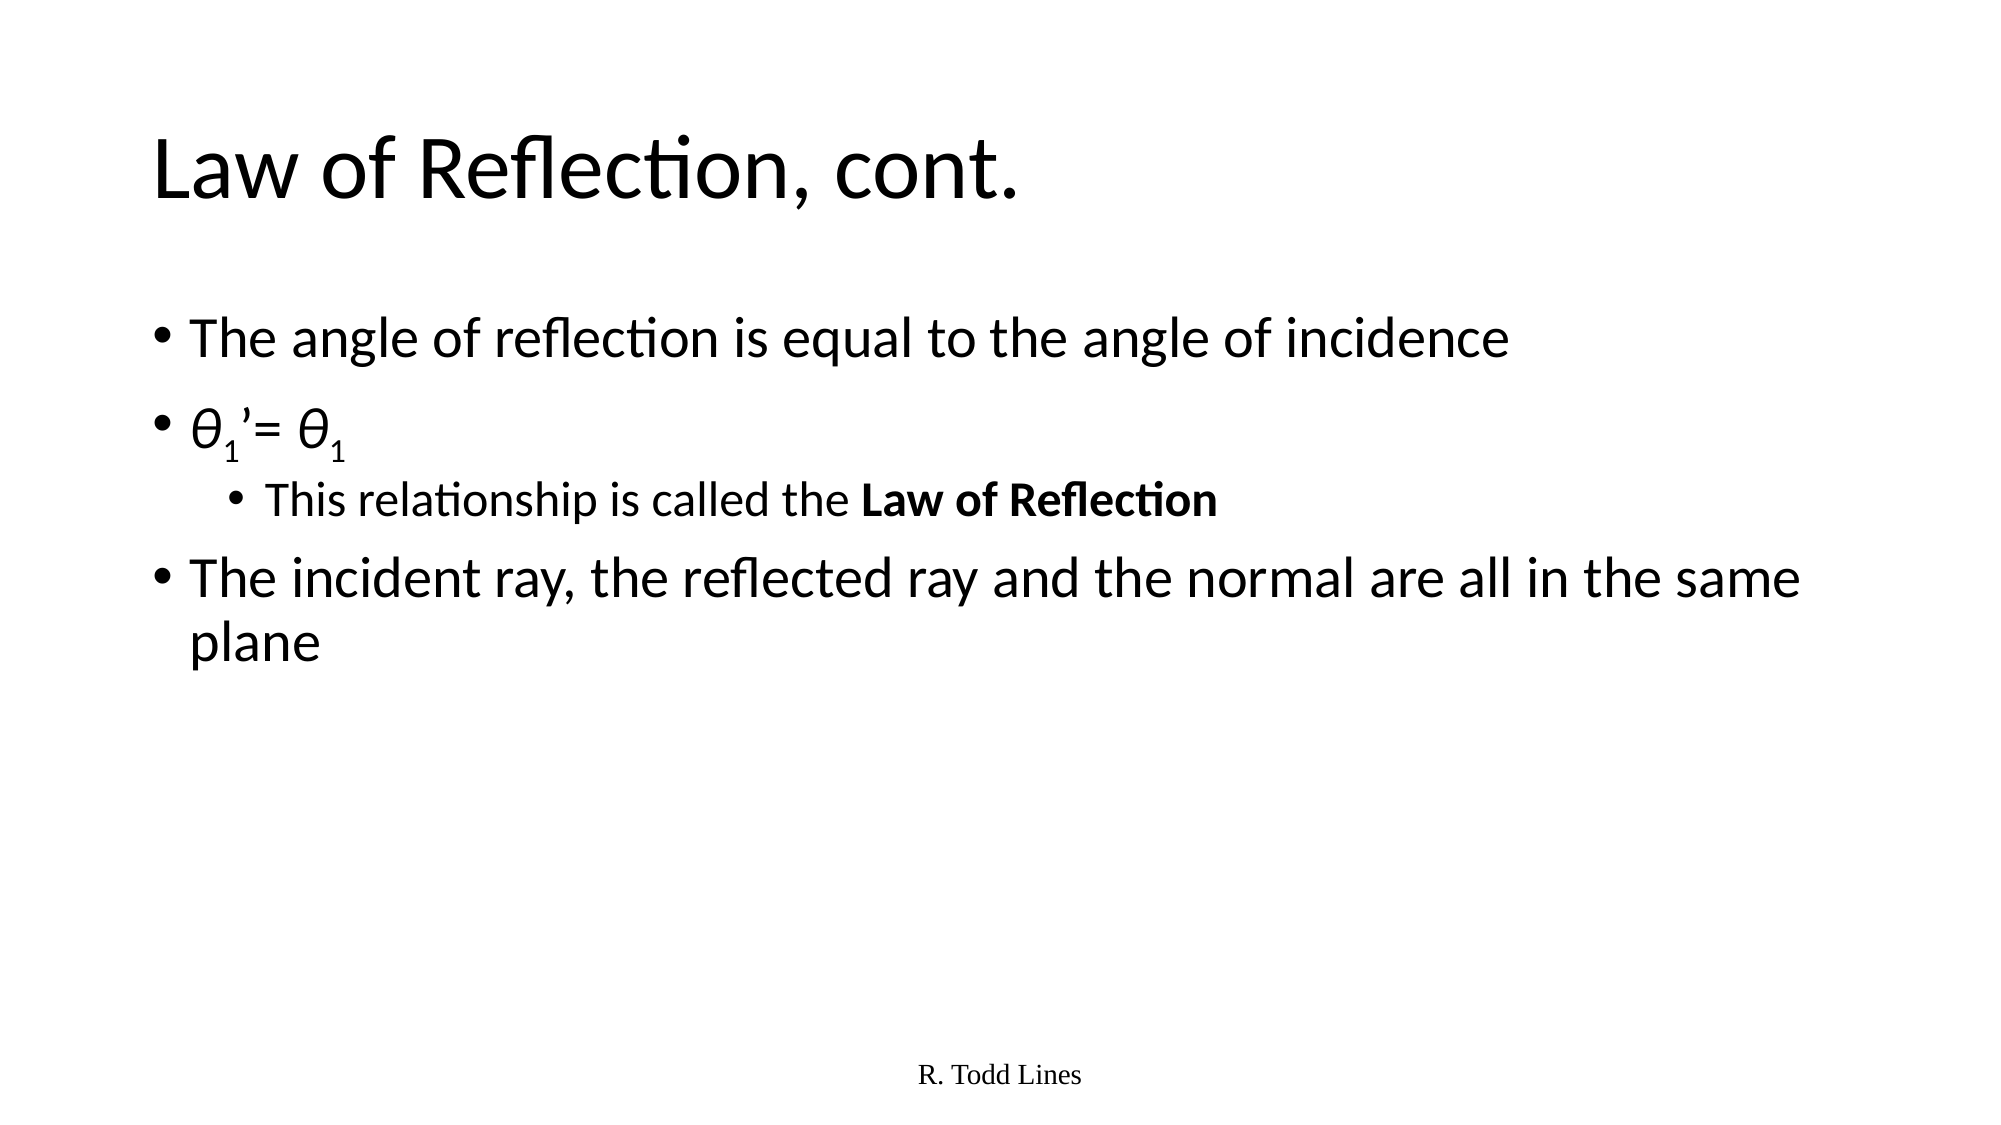

# Law of Reflection, cont.
The angle of reflection is equal to the angle of incidence
θ1’= θ1
This relationship is called the Law of Reflection
The incident ray, the reflected ray and the normal are all in the same plane
R. Todd Lines